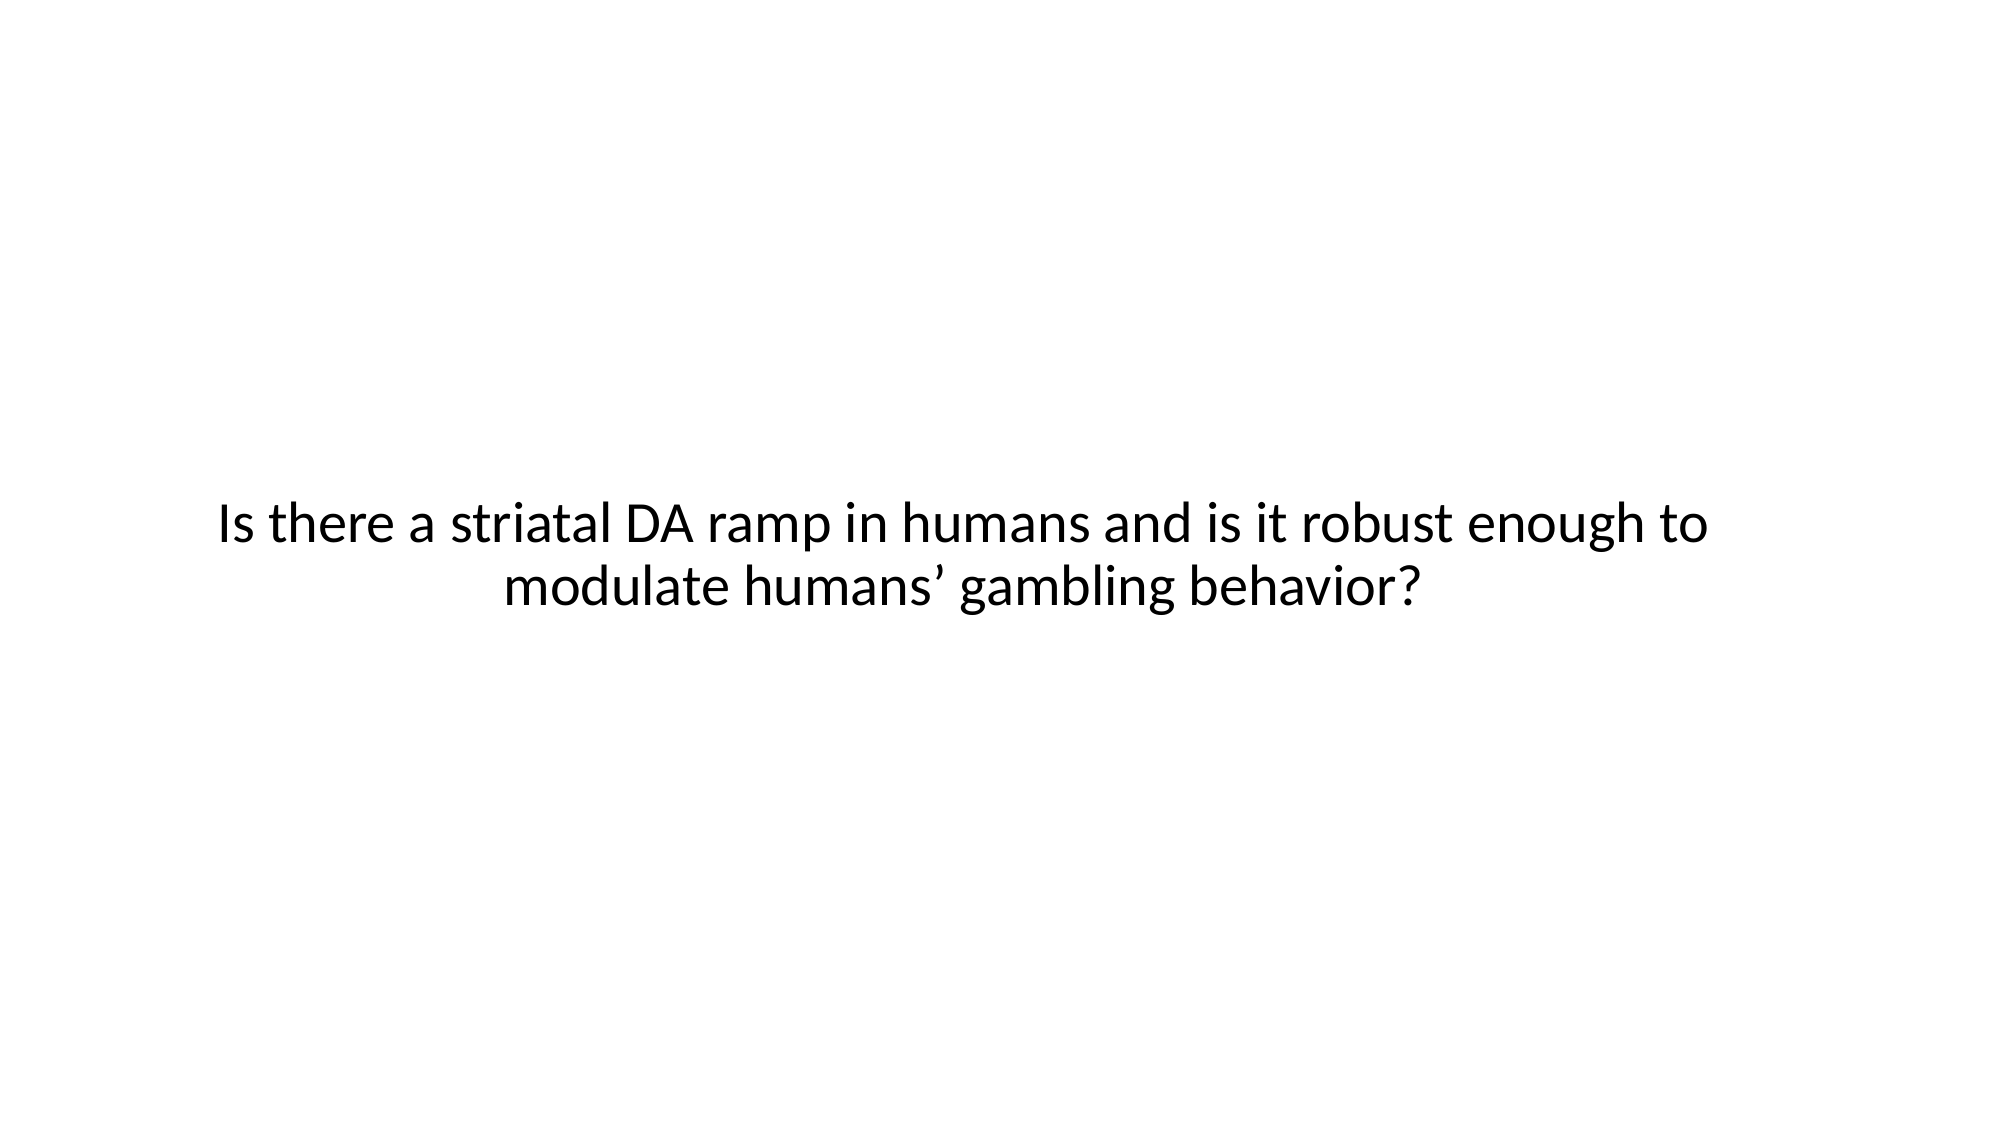

Is there a striatal DA ramp in humans and is it robust enough to modulate humans’ gambling behavior?